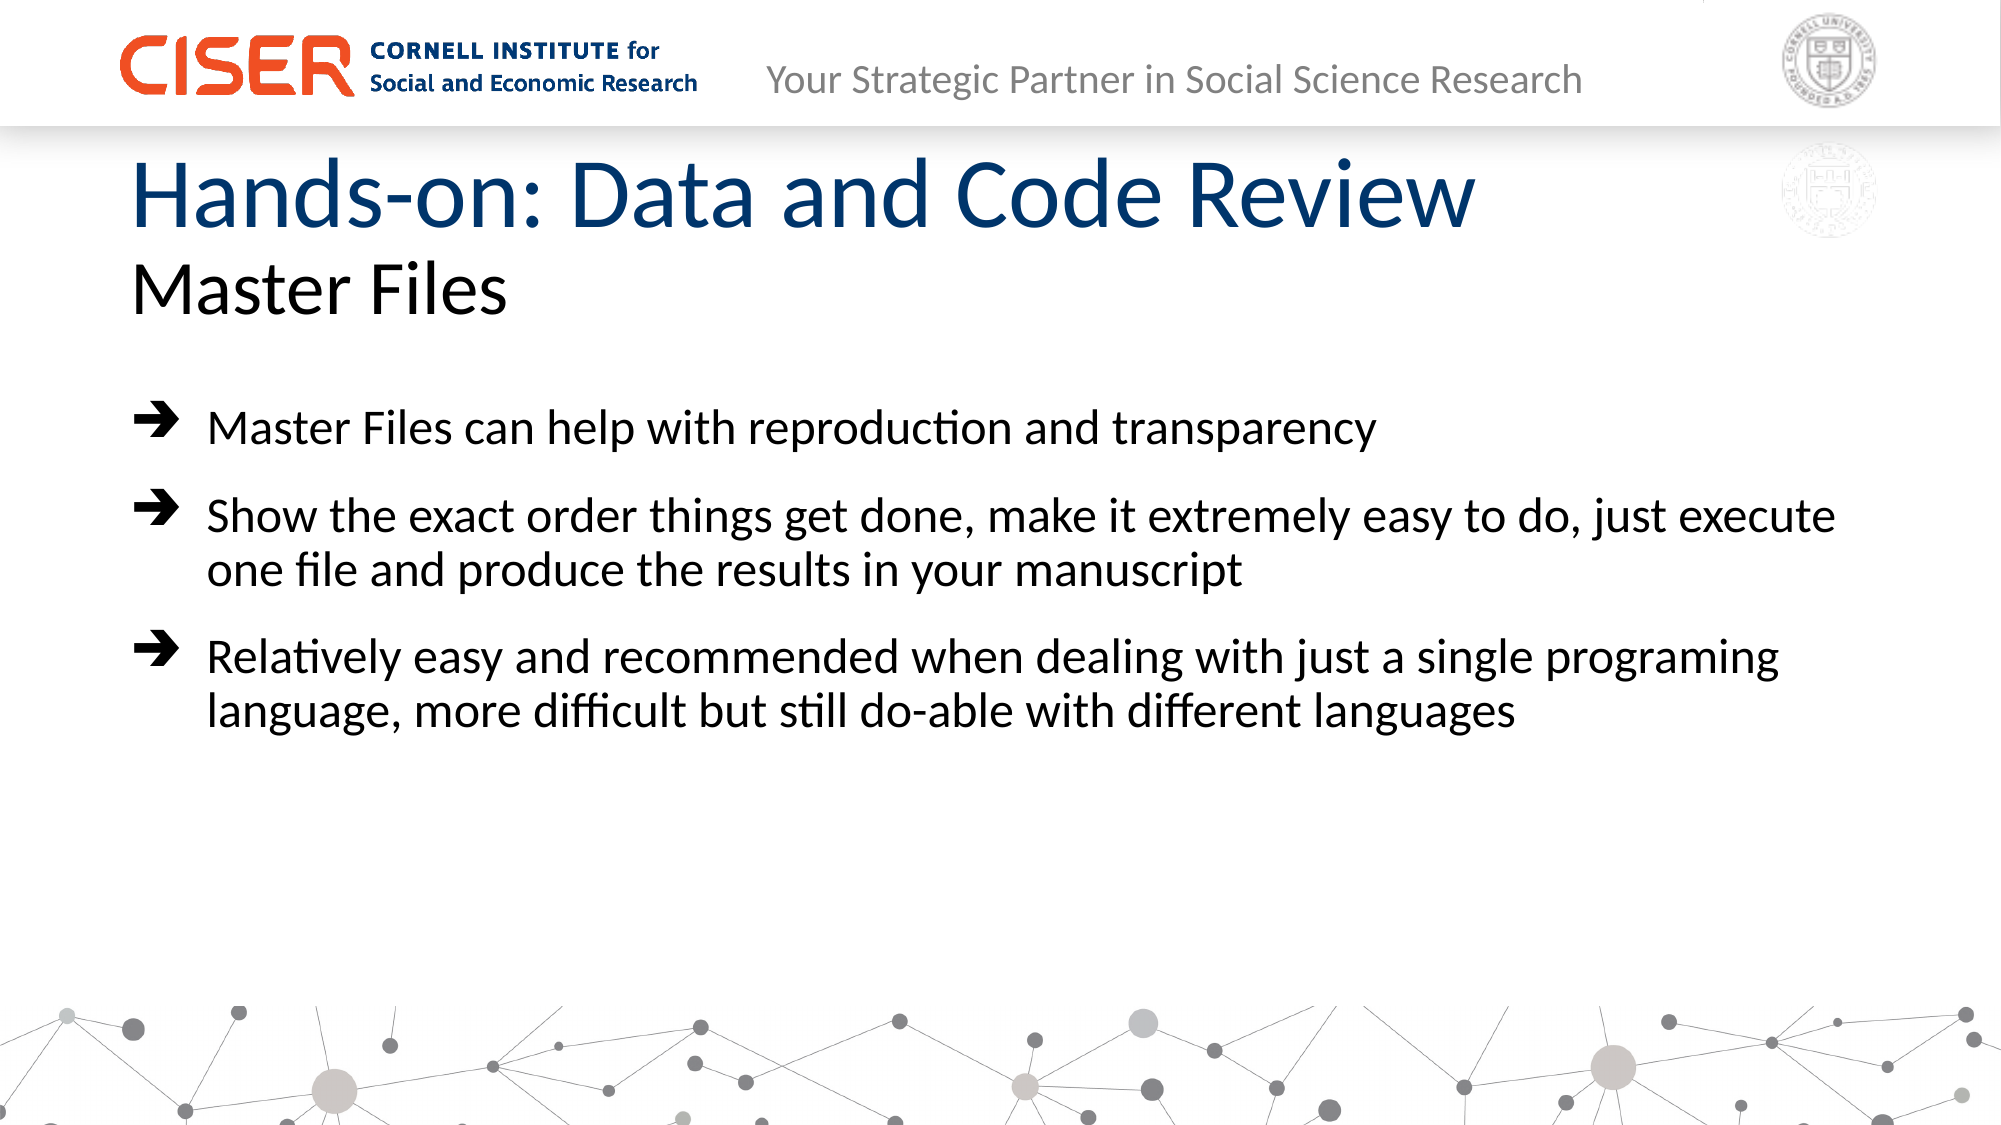

Hands-on: Data and Code Review
Master Files
Master Files can help with reproduction and transparency
Show the exact order things get done, make it extremely easy to do, just execute one file and produce the results in your manuscript
Relatively easy and recommended when dealing with just a single programing language, more difficult but still do-able with different languages